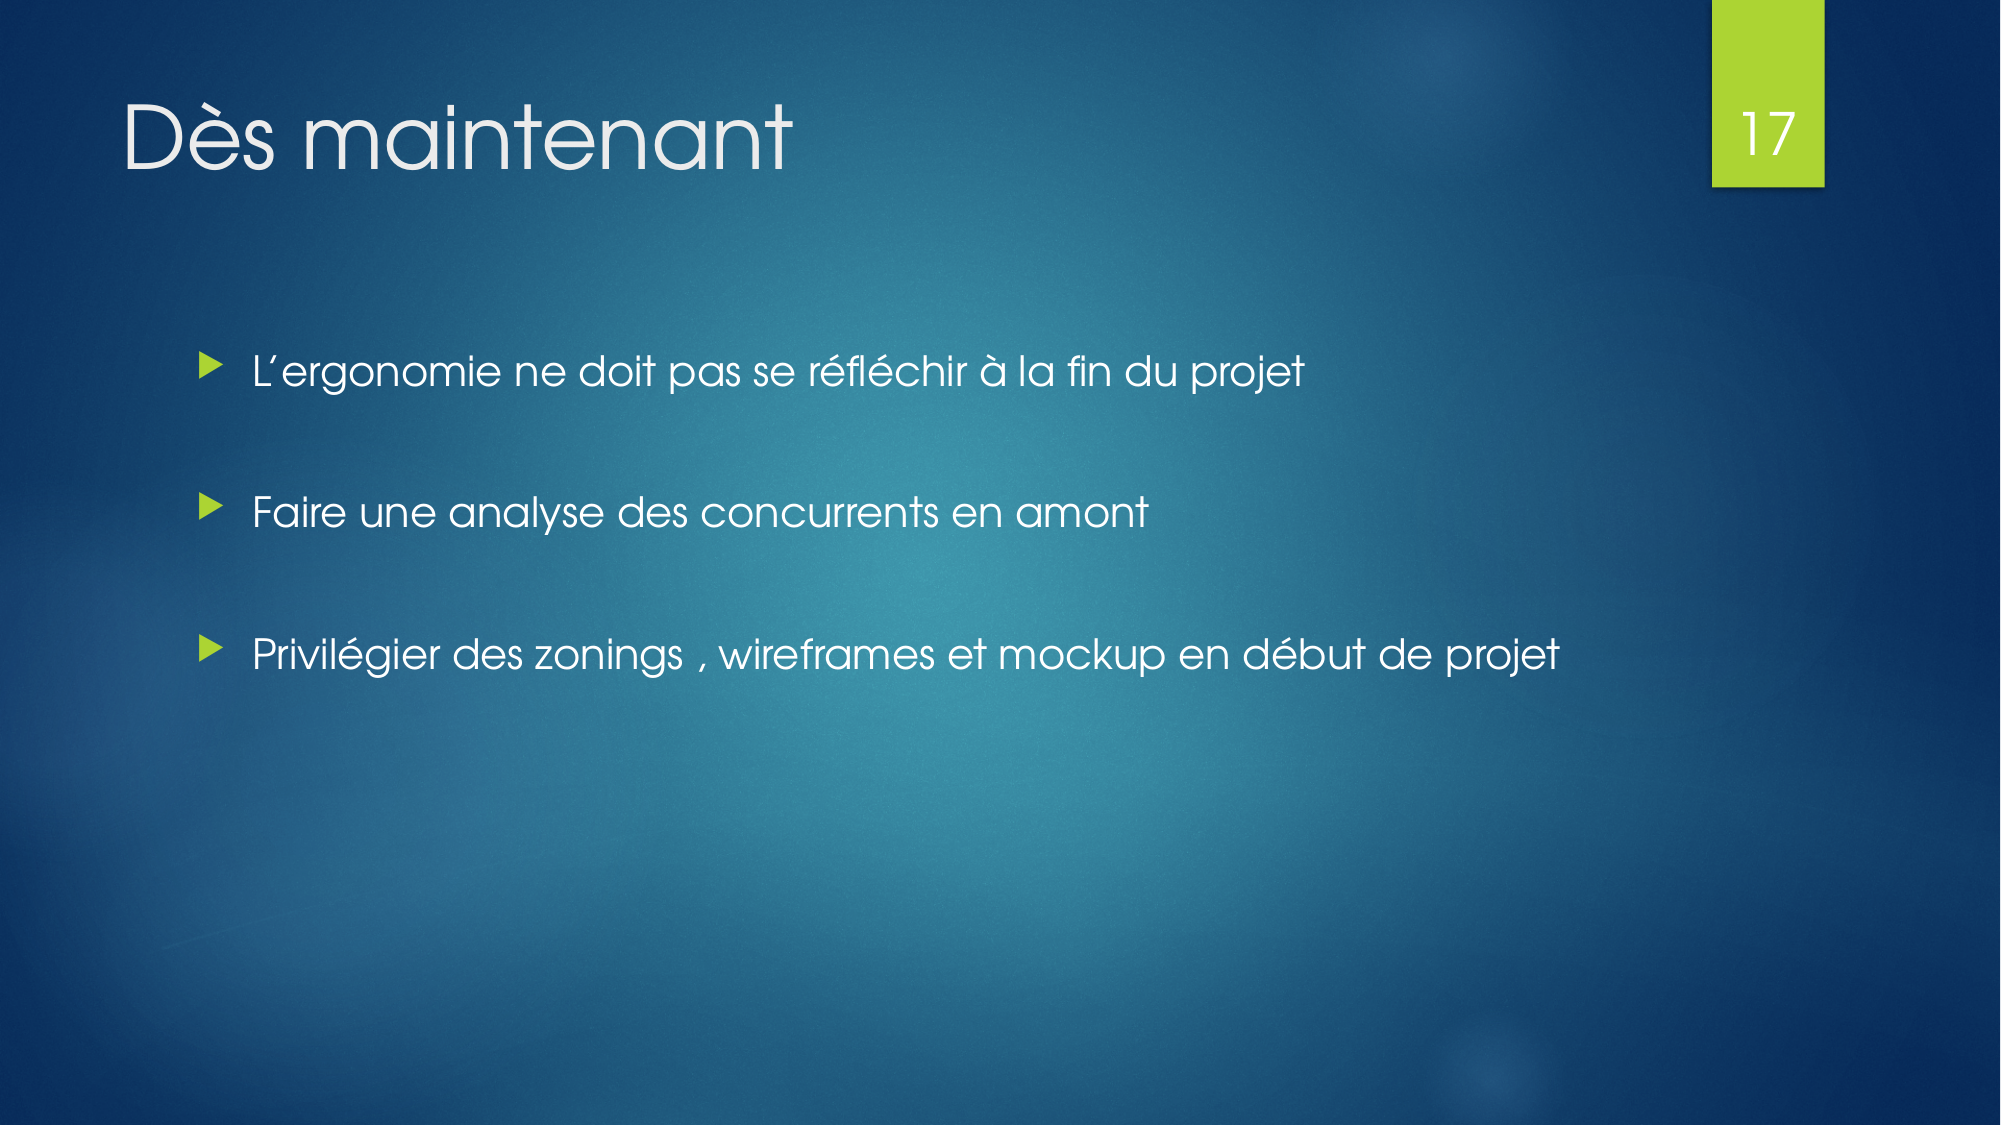

17
# Dès maintenant
L’ergonomie ne doit pas se réfléchir à la fin du projet

Faire une analyse des concurrents en amont

Privilégier des zonings , wireframes et mockup en début de projet